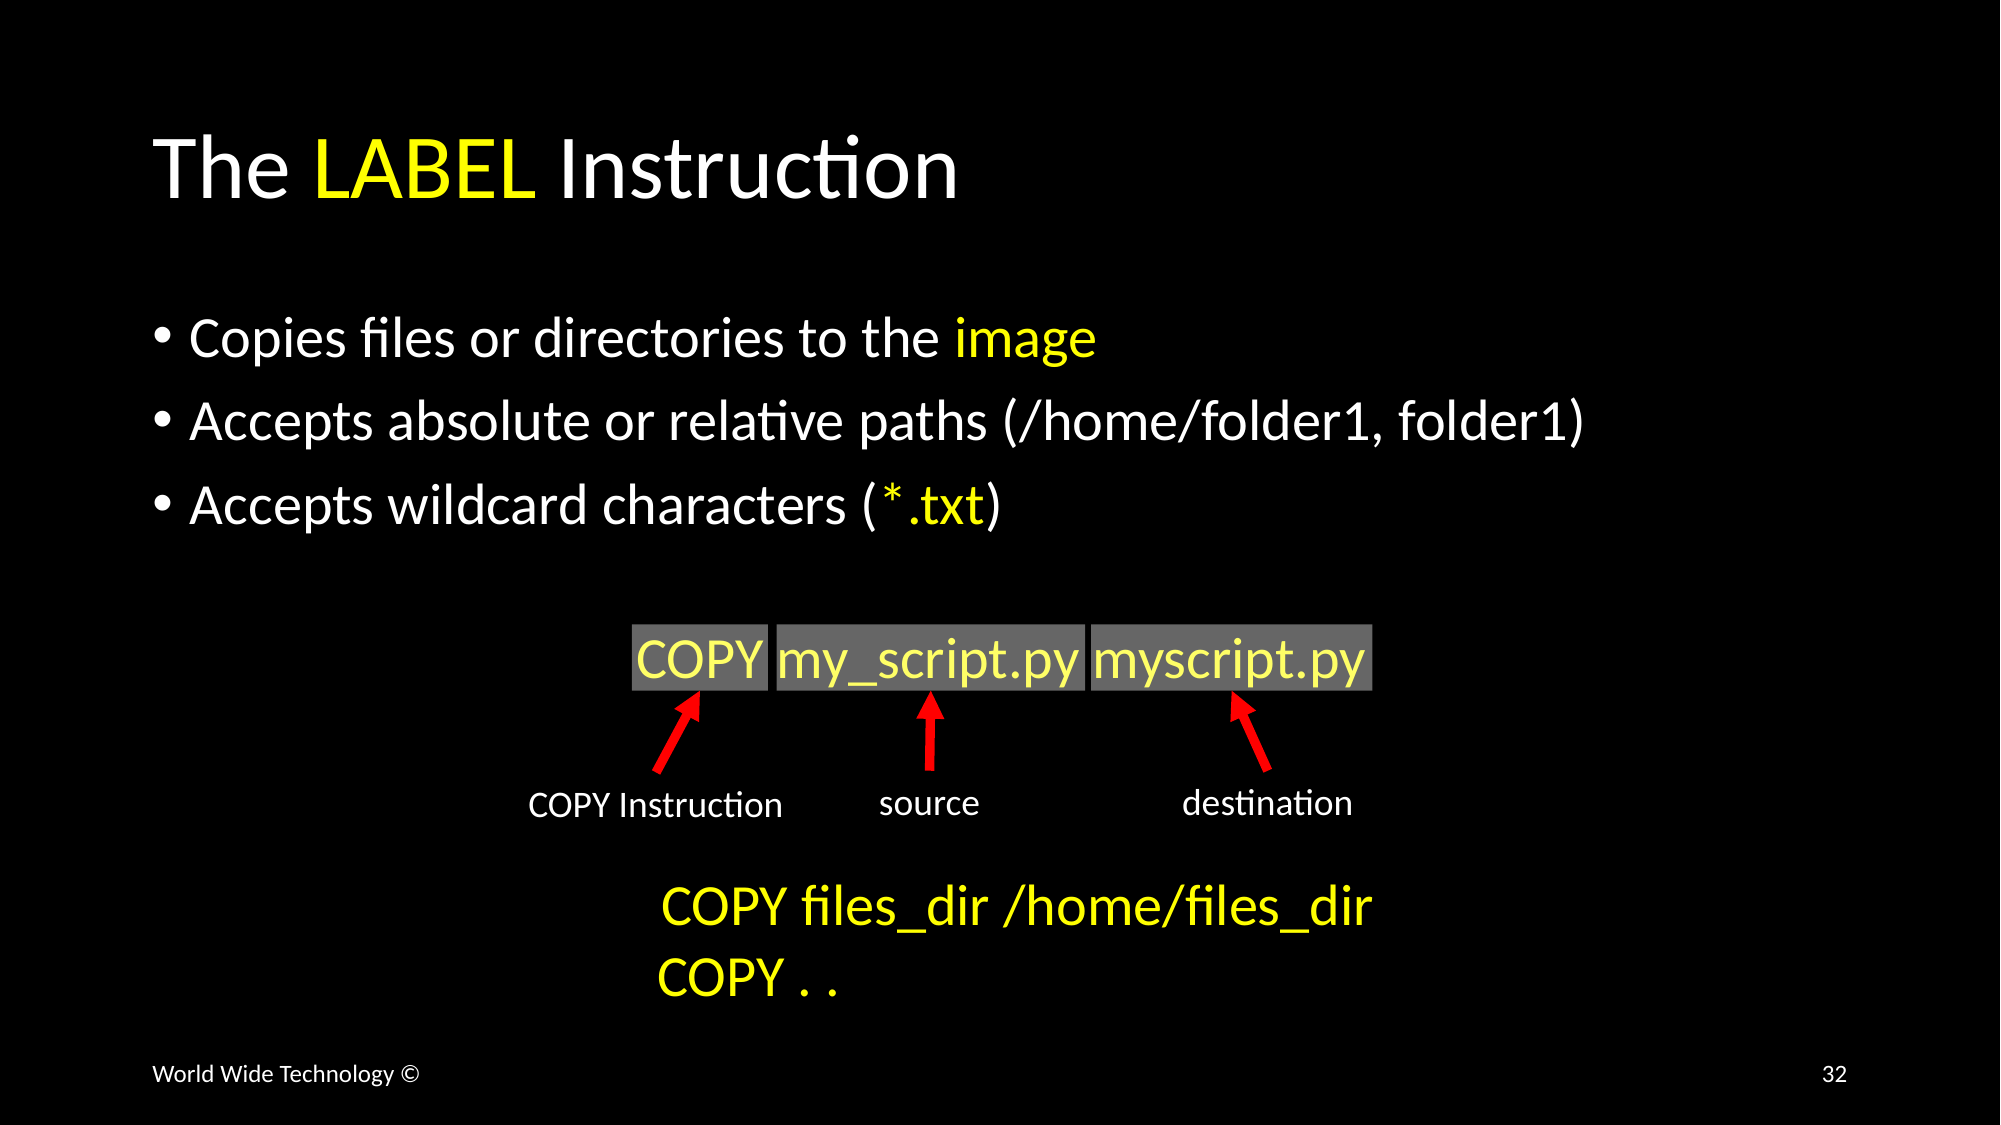

# The LABEL Instruction
Copies files or directories to the image
Accepts absolute or relative paths (/home/folder1, folder1)
Accepts wildcard characters (*.txt)
COPY my_script.py myscript.py

source
destination
COPY Instruction
COPY files_dir /home/files_dir
COPY . .
World Wide Technology ©
32